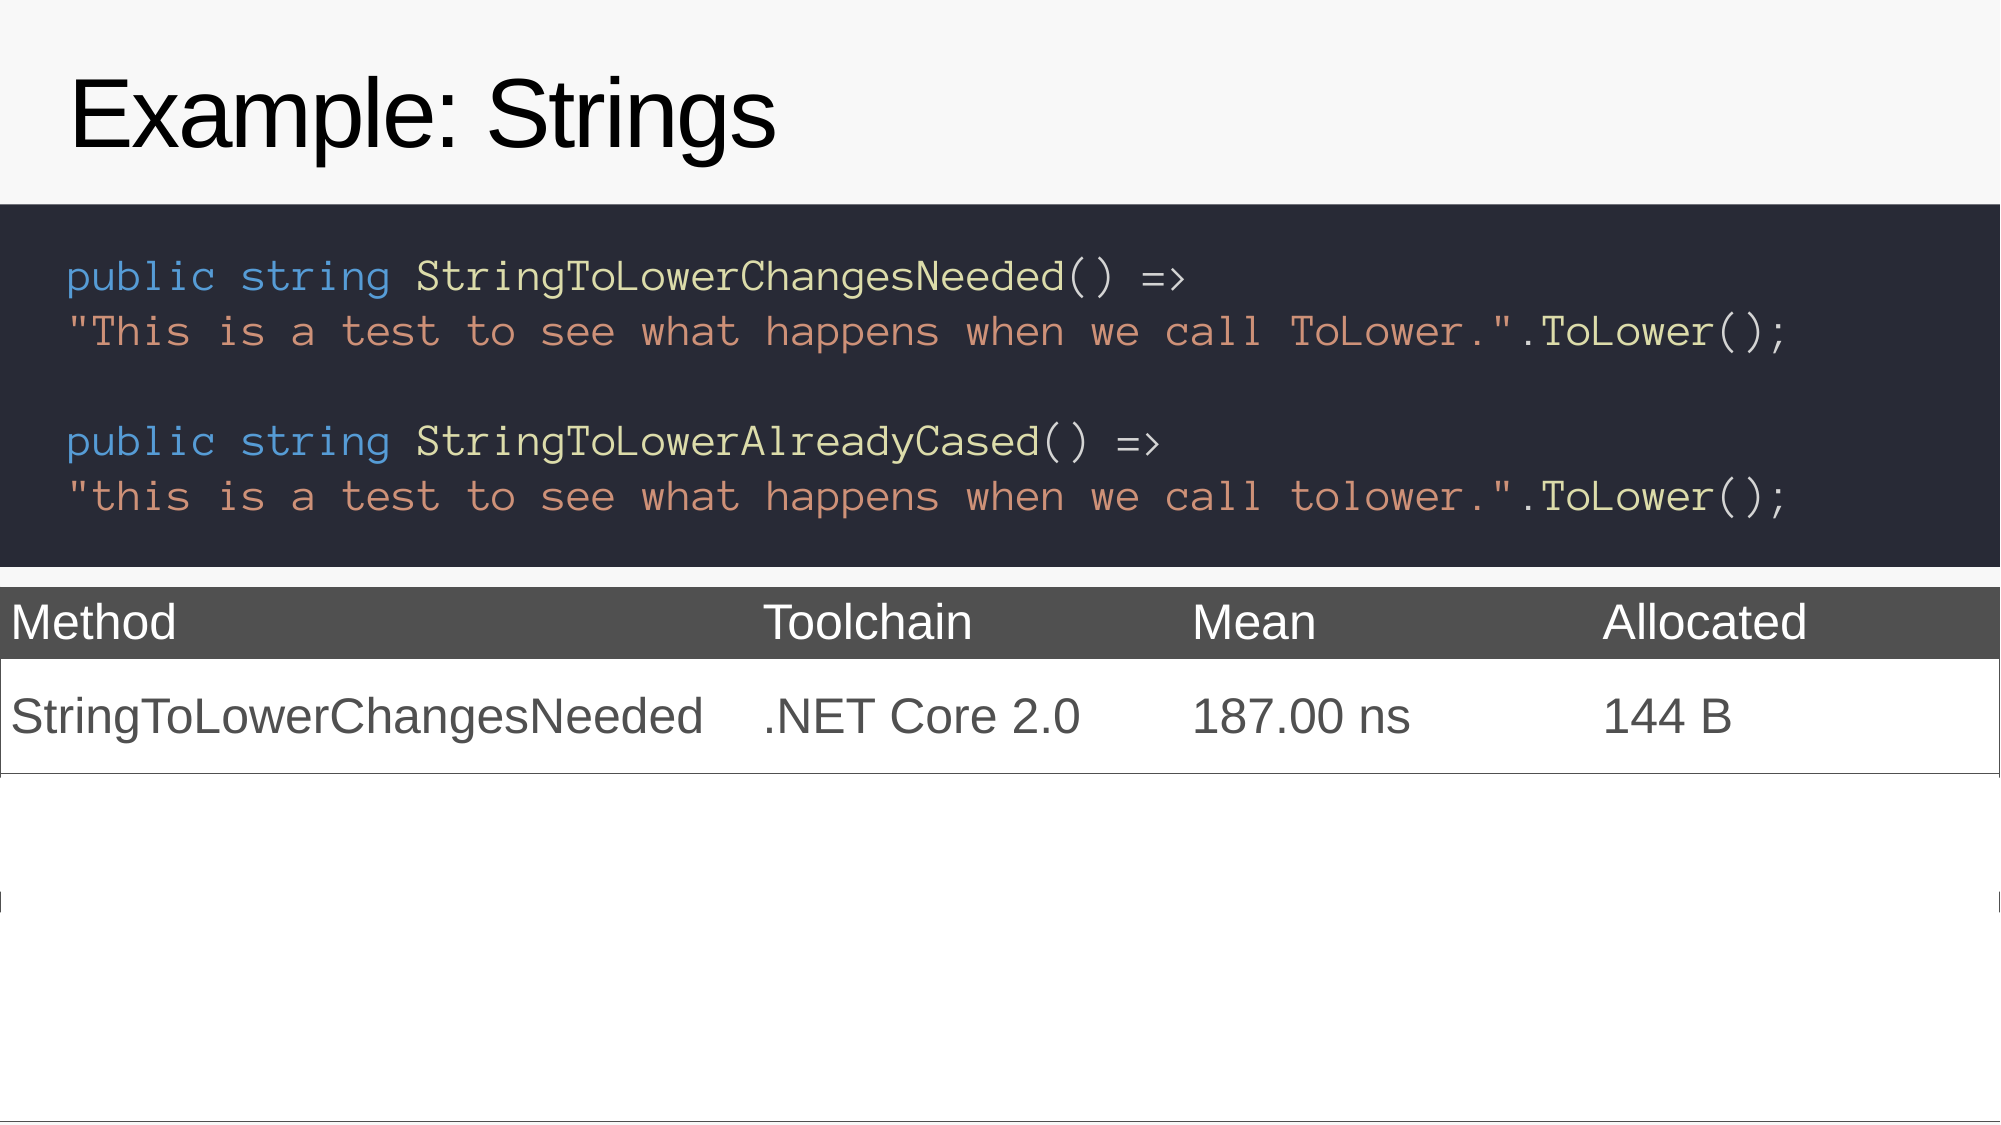

# Example: Strings

public string StringToLowerChangesNeeded() =>
"This is a test to see what happens when we call ToLower.".ToLower();
public string StringToLowerAlreadyCased() =>
"this is a test to see what happens when we call tolower.".ToLower();
| Method | Toolchain | Mean | Allocated |
| --- | --- | --- | --- |
| StringToLowerChangesNeeded | .NET Core 2.0 | 187.00 ns | 144 B |
| StringToLowerChangesNeeded | .NET Core 2.1 | 96.29 ns | 144 B |
| StringToLowerAlreadyCased | .NET Core 2.0 | 197.21 ns | 144 B |
| StringToLowerAlreadyCased | .NET Core 2.1 | 68.81 ns | 0 B |